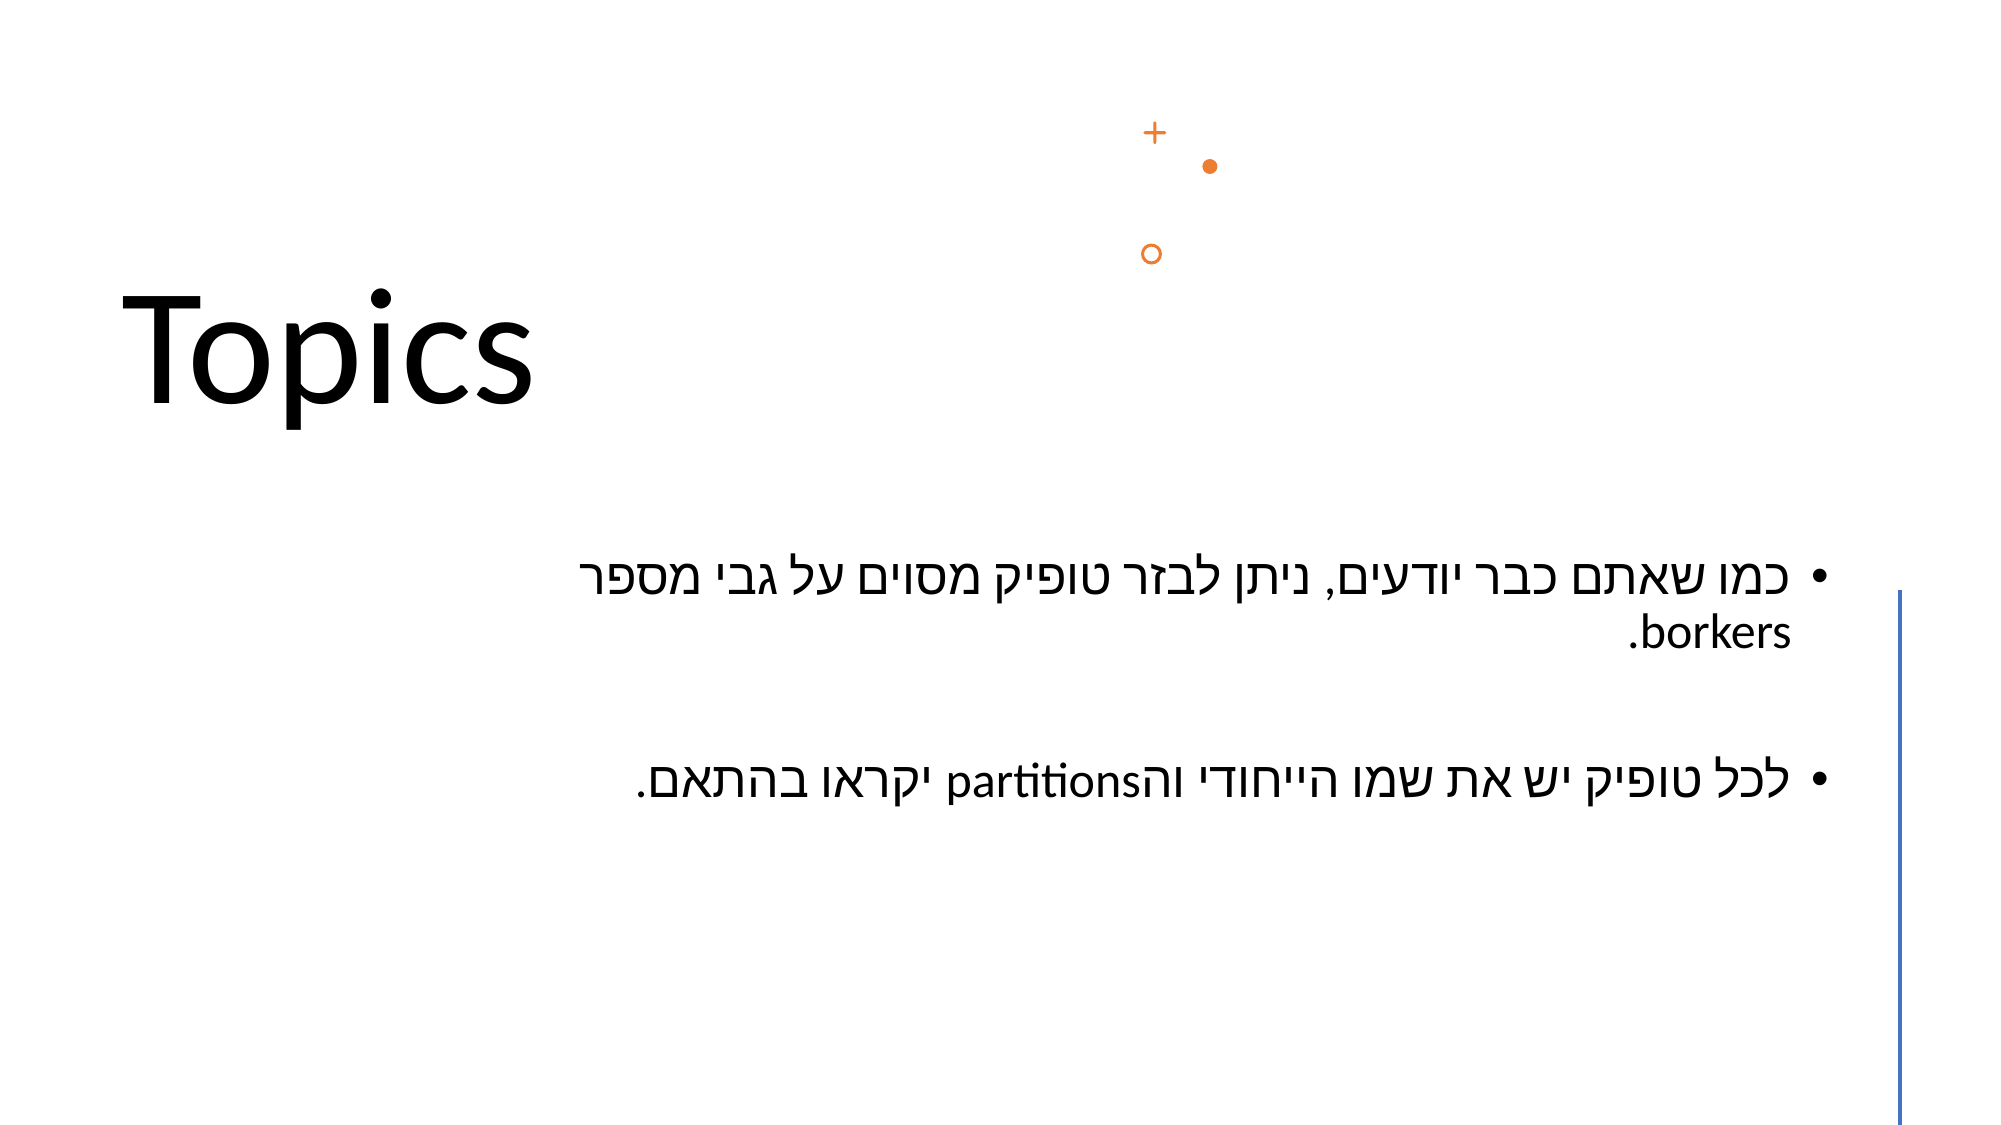

# Topics

כמו שאתם כבר יודעים, ניתן לבזר טופיק מסוים על גבי מספר borkers.

לכל טופיק יש את שמו הייחודי והpartitions יקראו בהתאם.